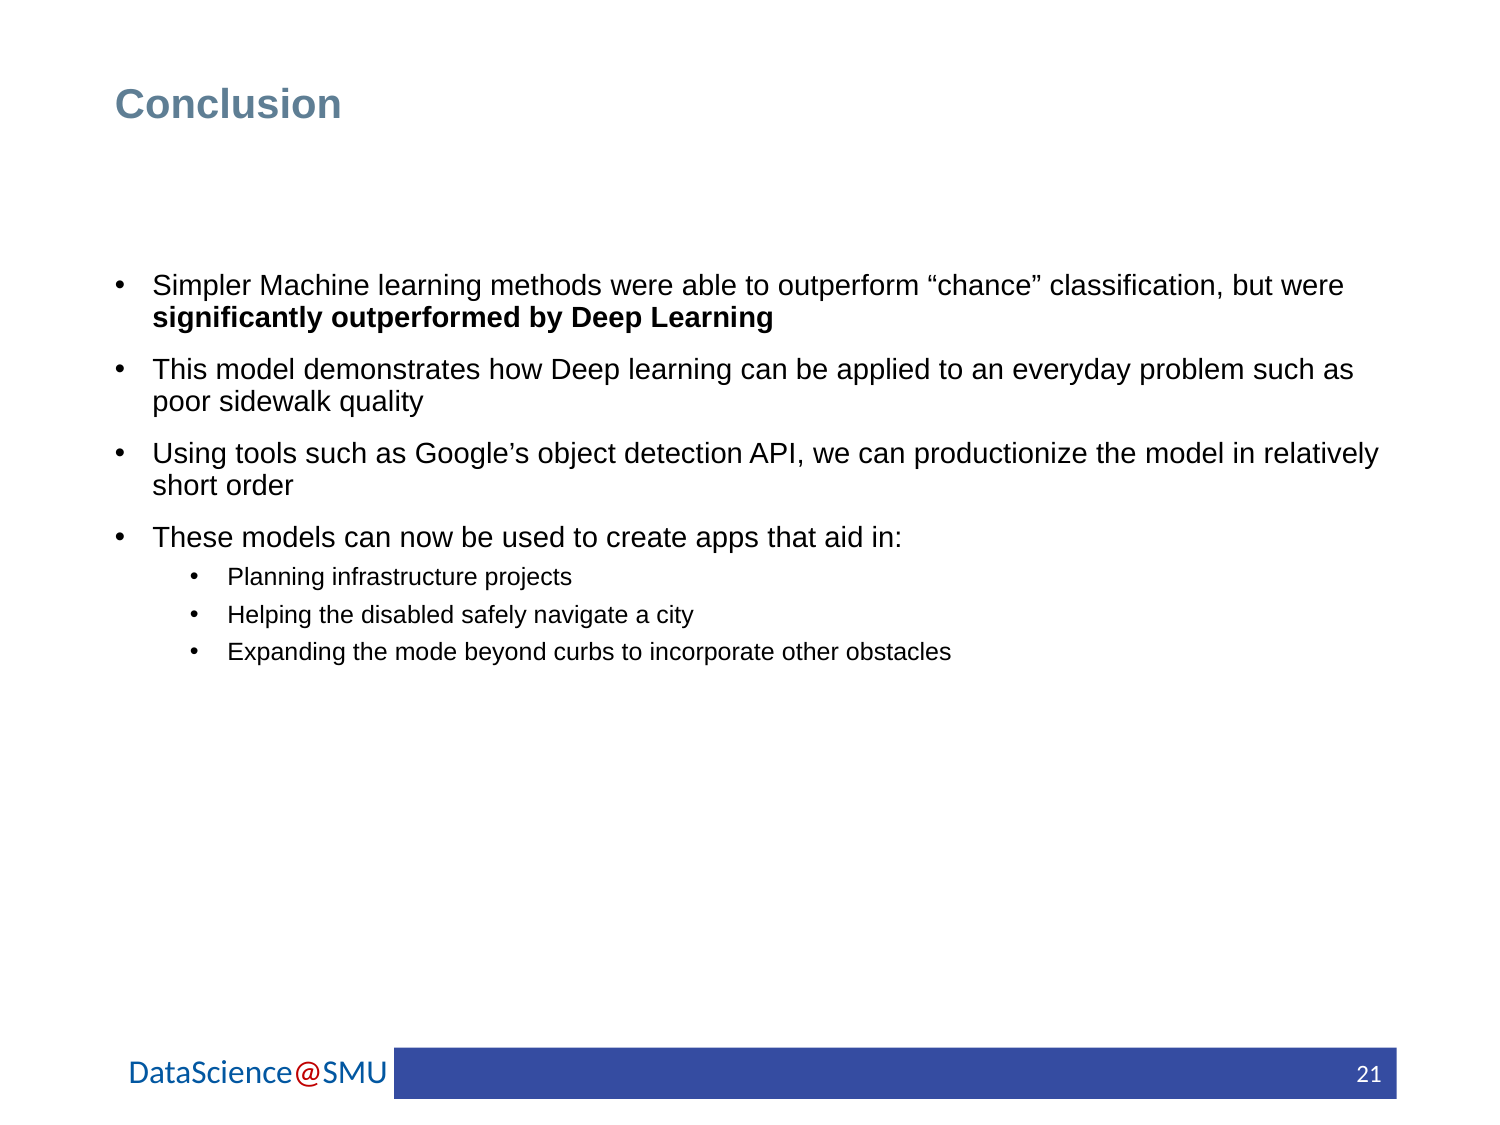

# Conclusion
Simpler Machine learning methods were able to outperform “chance” classification, but were significantly outperformed by Deep Learning
This model demonstrates how Deep learning can be applied to an everyday problem such as poor sidewalk quality
Using tools such as Google’s object detection API, we can productionize the model in relatively short order
These models can now be used to create apps that aid in:
Planning infrastructure projects
Helping the disabled safely navigate a city
Expanding the mode beyond curbs to incorporate other obstacles
21